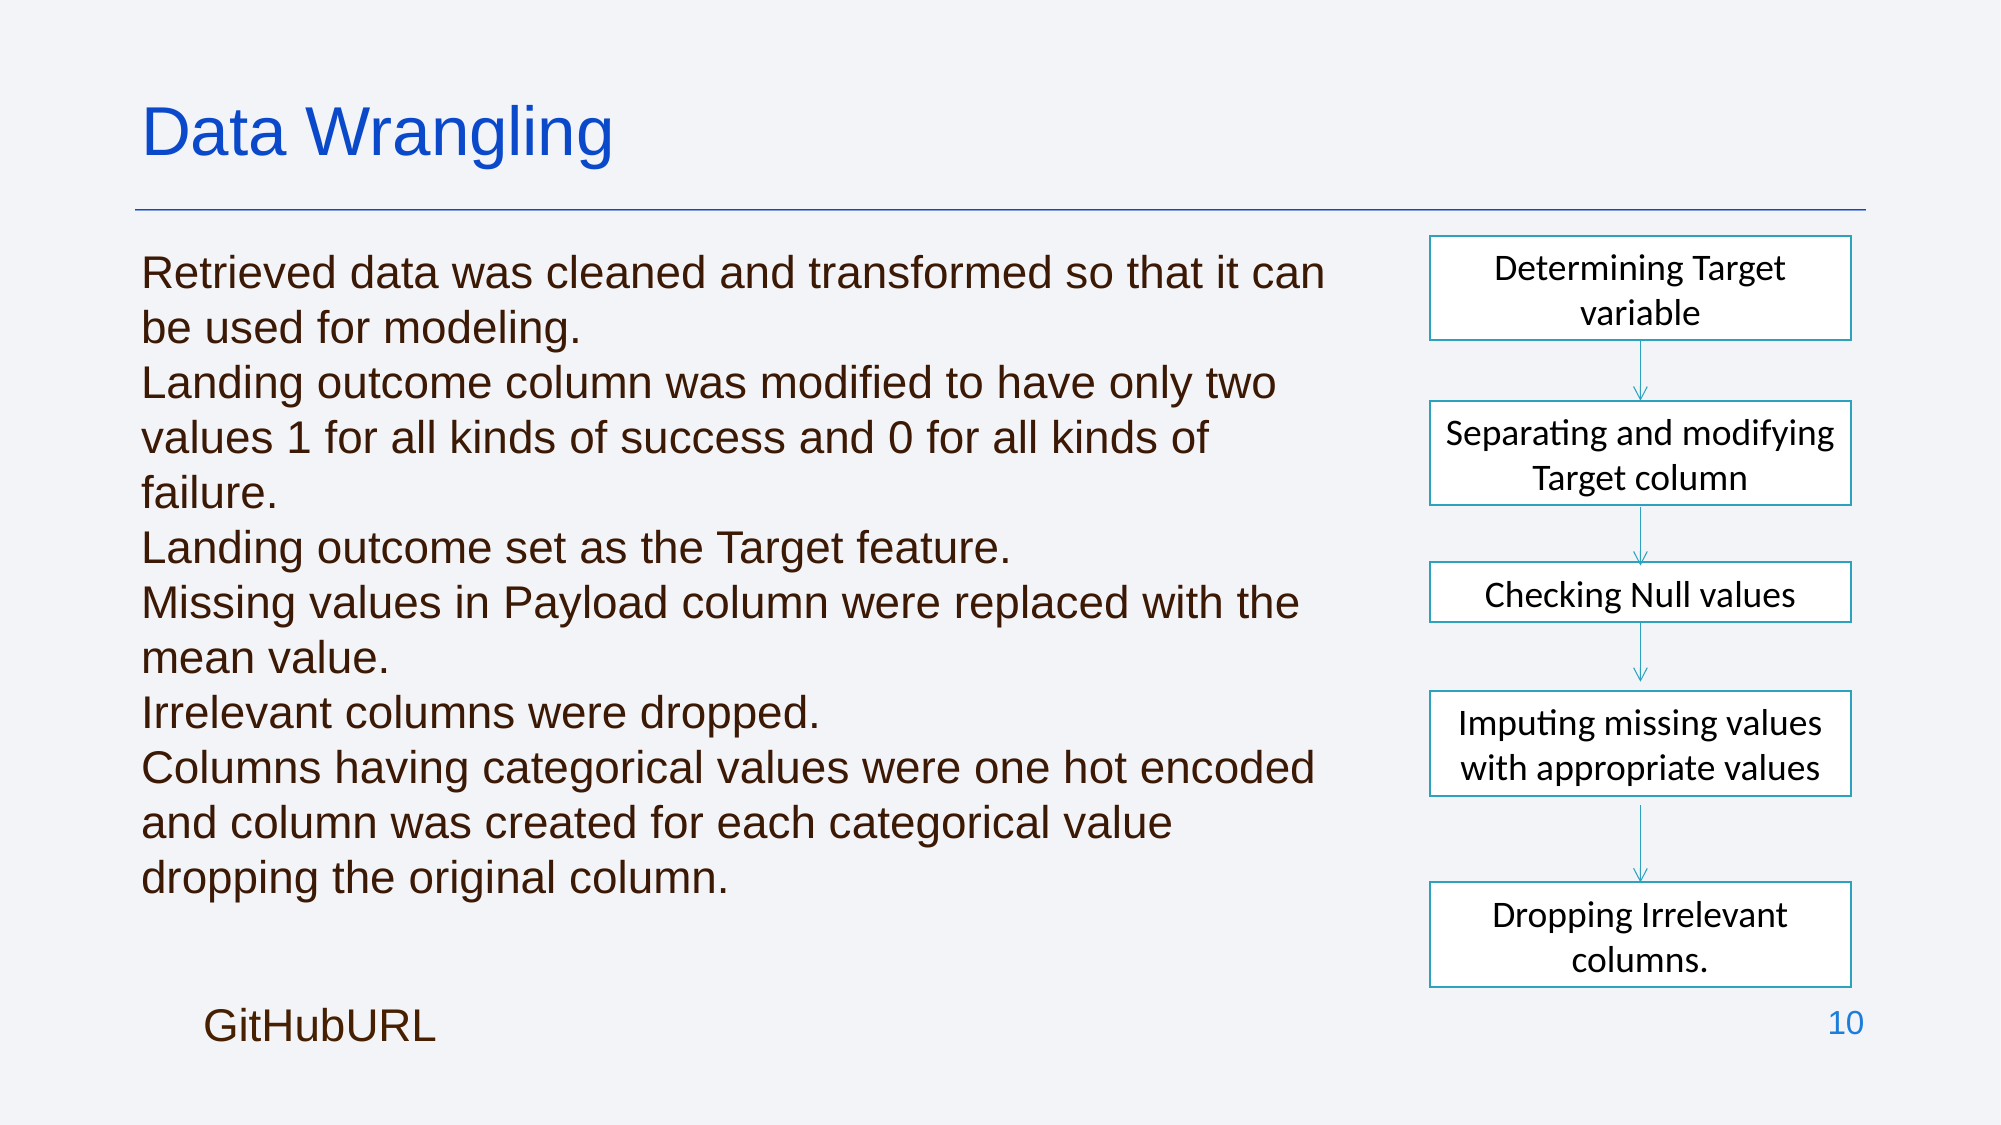

Data Wrangling
Retrieved data was cleaned and transformed so that it can be used for modeling.
Landing outcome column was modified to have only two values 1 for all kinds of success and 0 for all kinds of failure.
Landing outcome set as the Target feature.
Missing values in Payload column were replaced with the mean value.
Irrelevant columns were dropped.
Columns having categorical values were one hot encoded and column was created for each categorical value dropping the original column.

Determining Target variable
Separating and modifying Target column
Checking Null values
Imputing missing values with appropriate values
Dropping Irrelevant columns.
GitHubURL
10